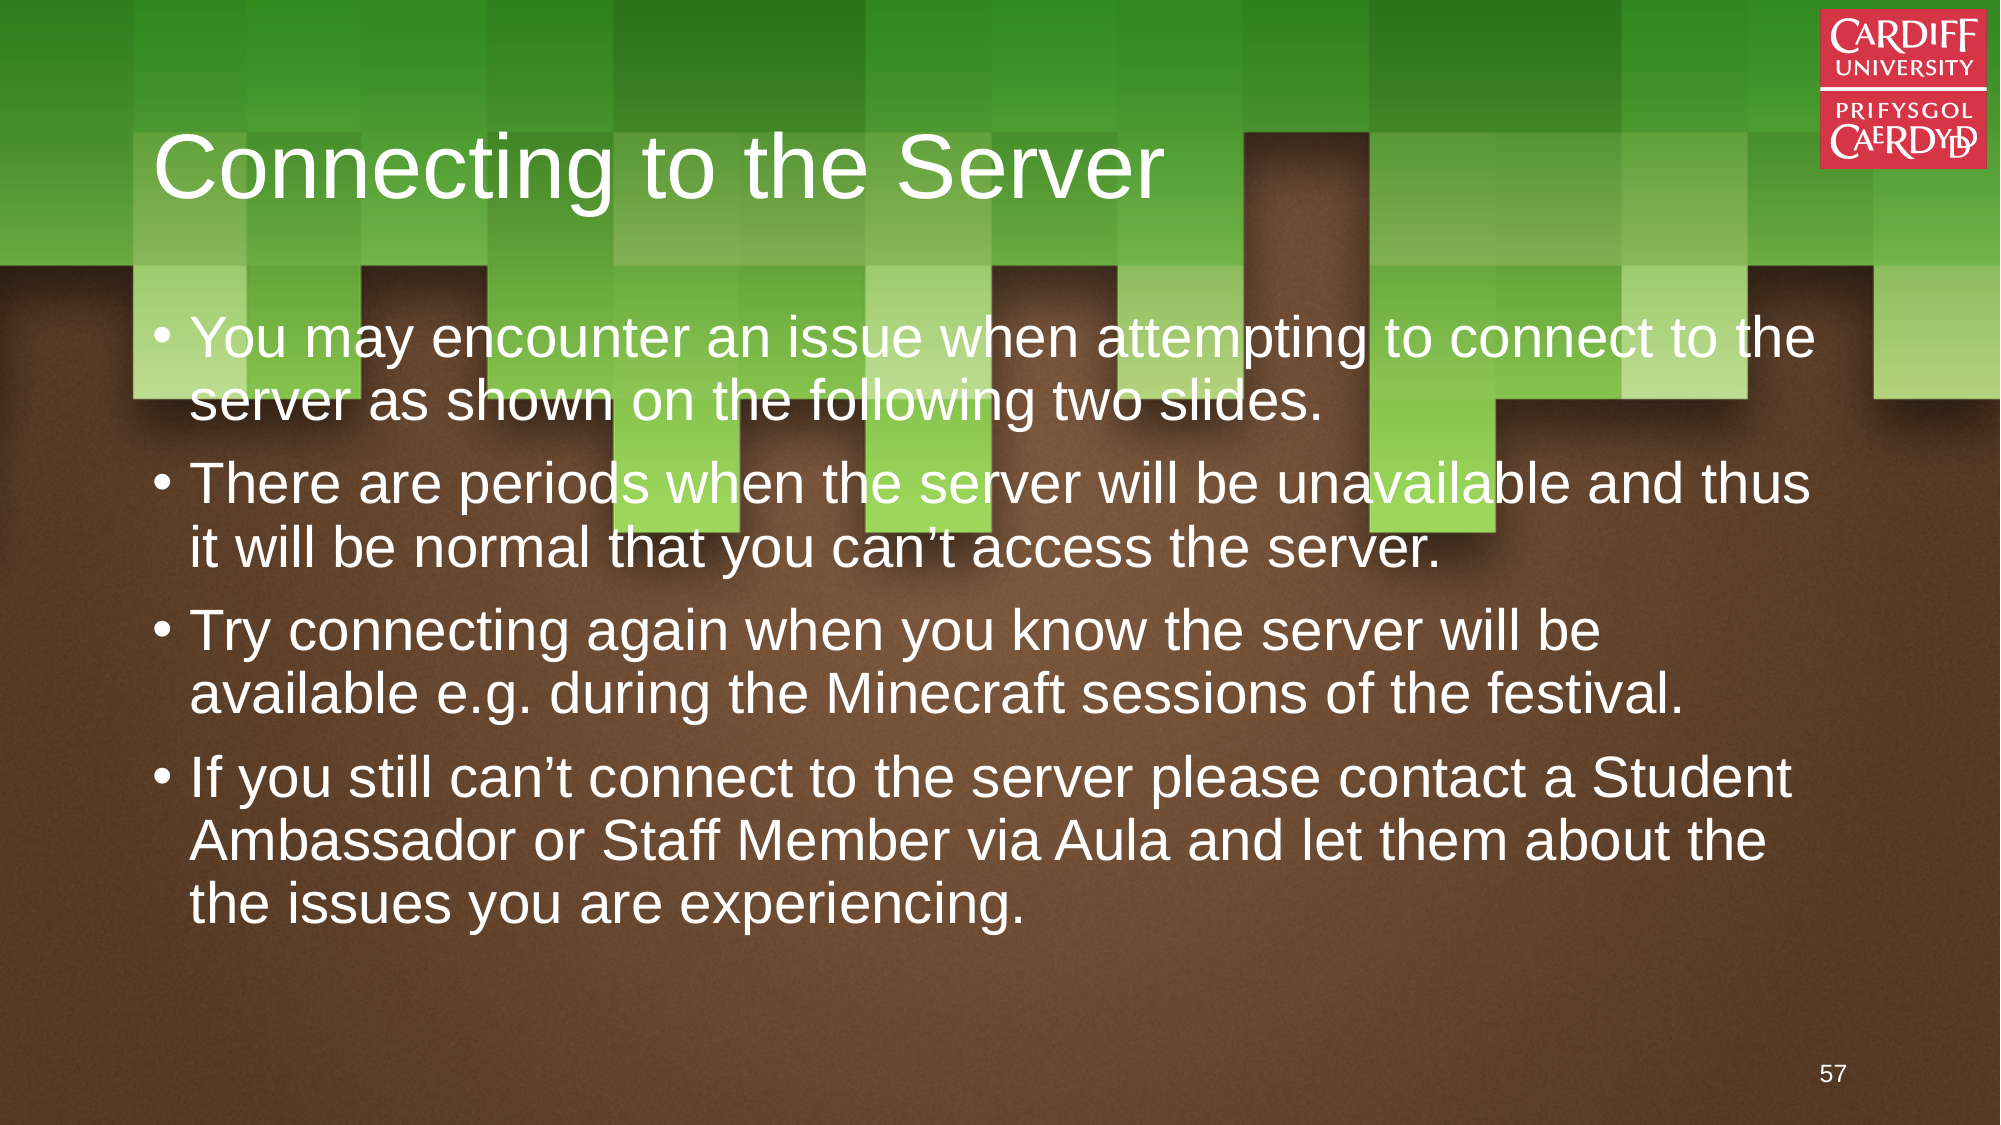

# Connecting to the Server
You may encounter an issue when attempting to connect to the server as shown on the following two slides.
There are periods when the server will be unavailable and thus it will be normal that you can’t access the server.
Try connecting again when you know the server will be available e.g. during the Minecraft sessions of the festival.
If you still can’t connect to the server please contact a Student Ambassador or Staff Member via Aula and let them about the the issues you are experiencing.
57